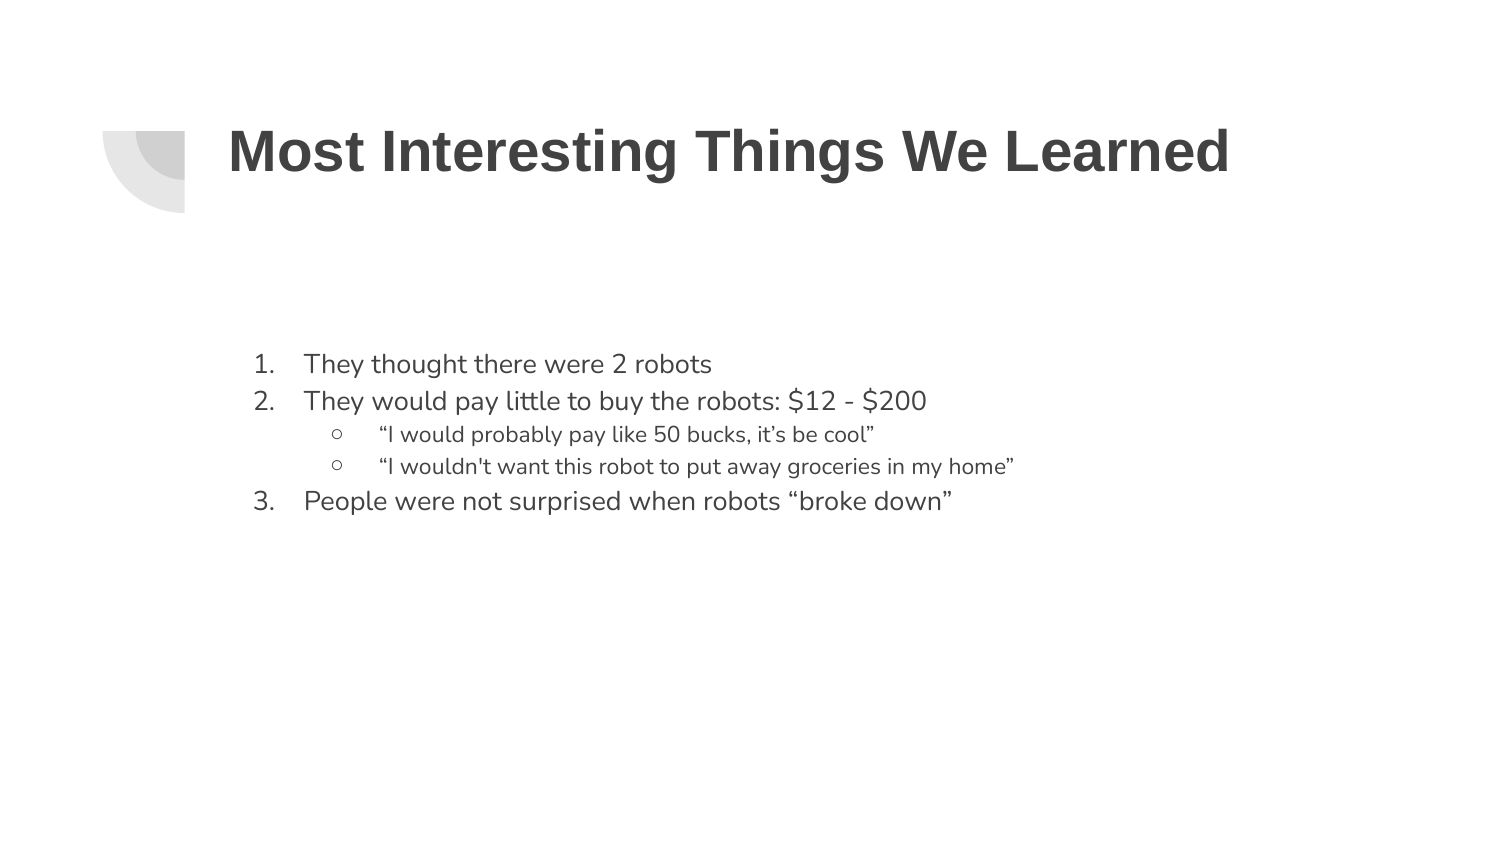

# Most Interesting Things We Learned

They thought there were 2 robots
They would pay little to buy the robots: $12 - $200
“I would probably pay like 50 bucks, it’s be cool”
“I wouldn't want this robot to put away groceries in my home”
People were not surprised when robots “broke down”